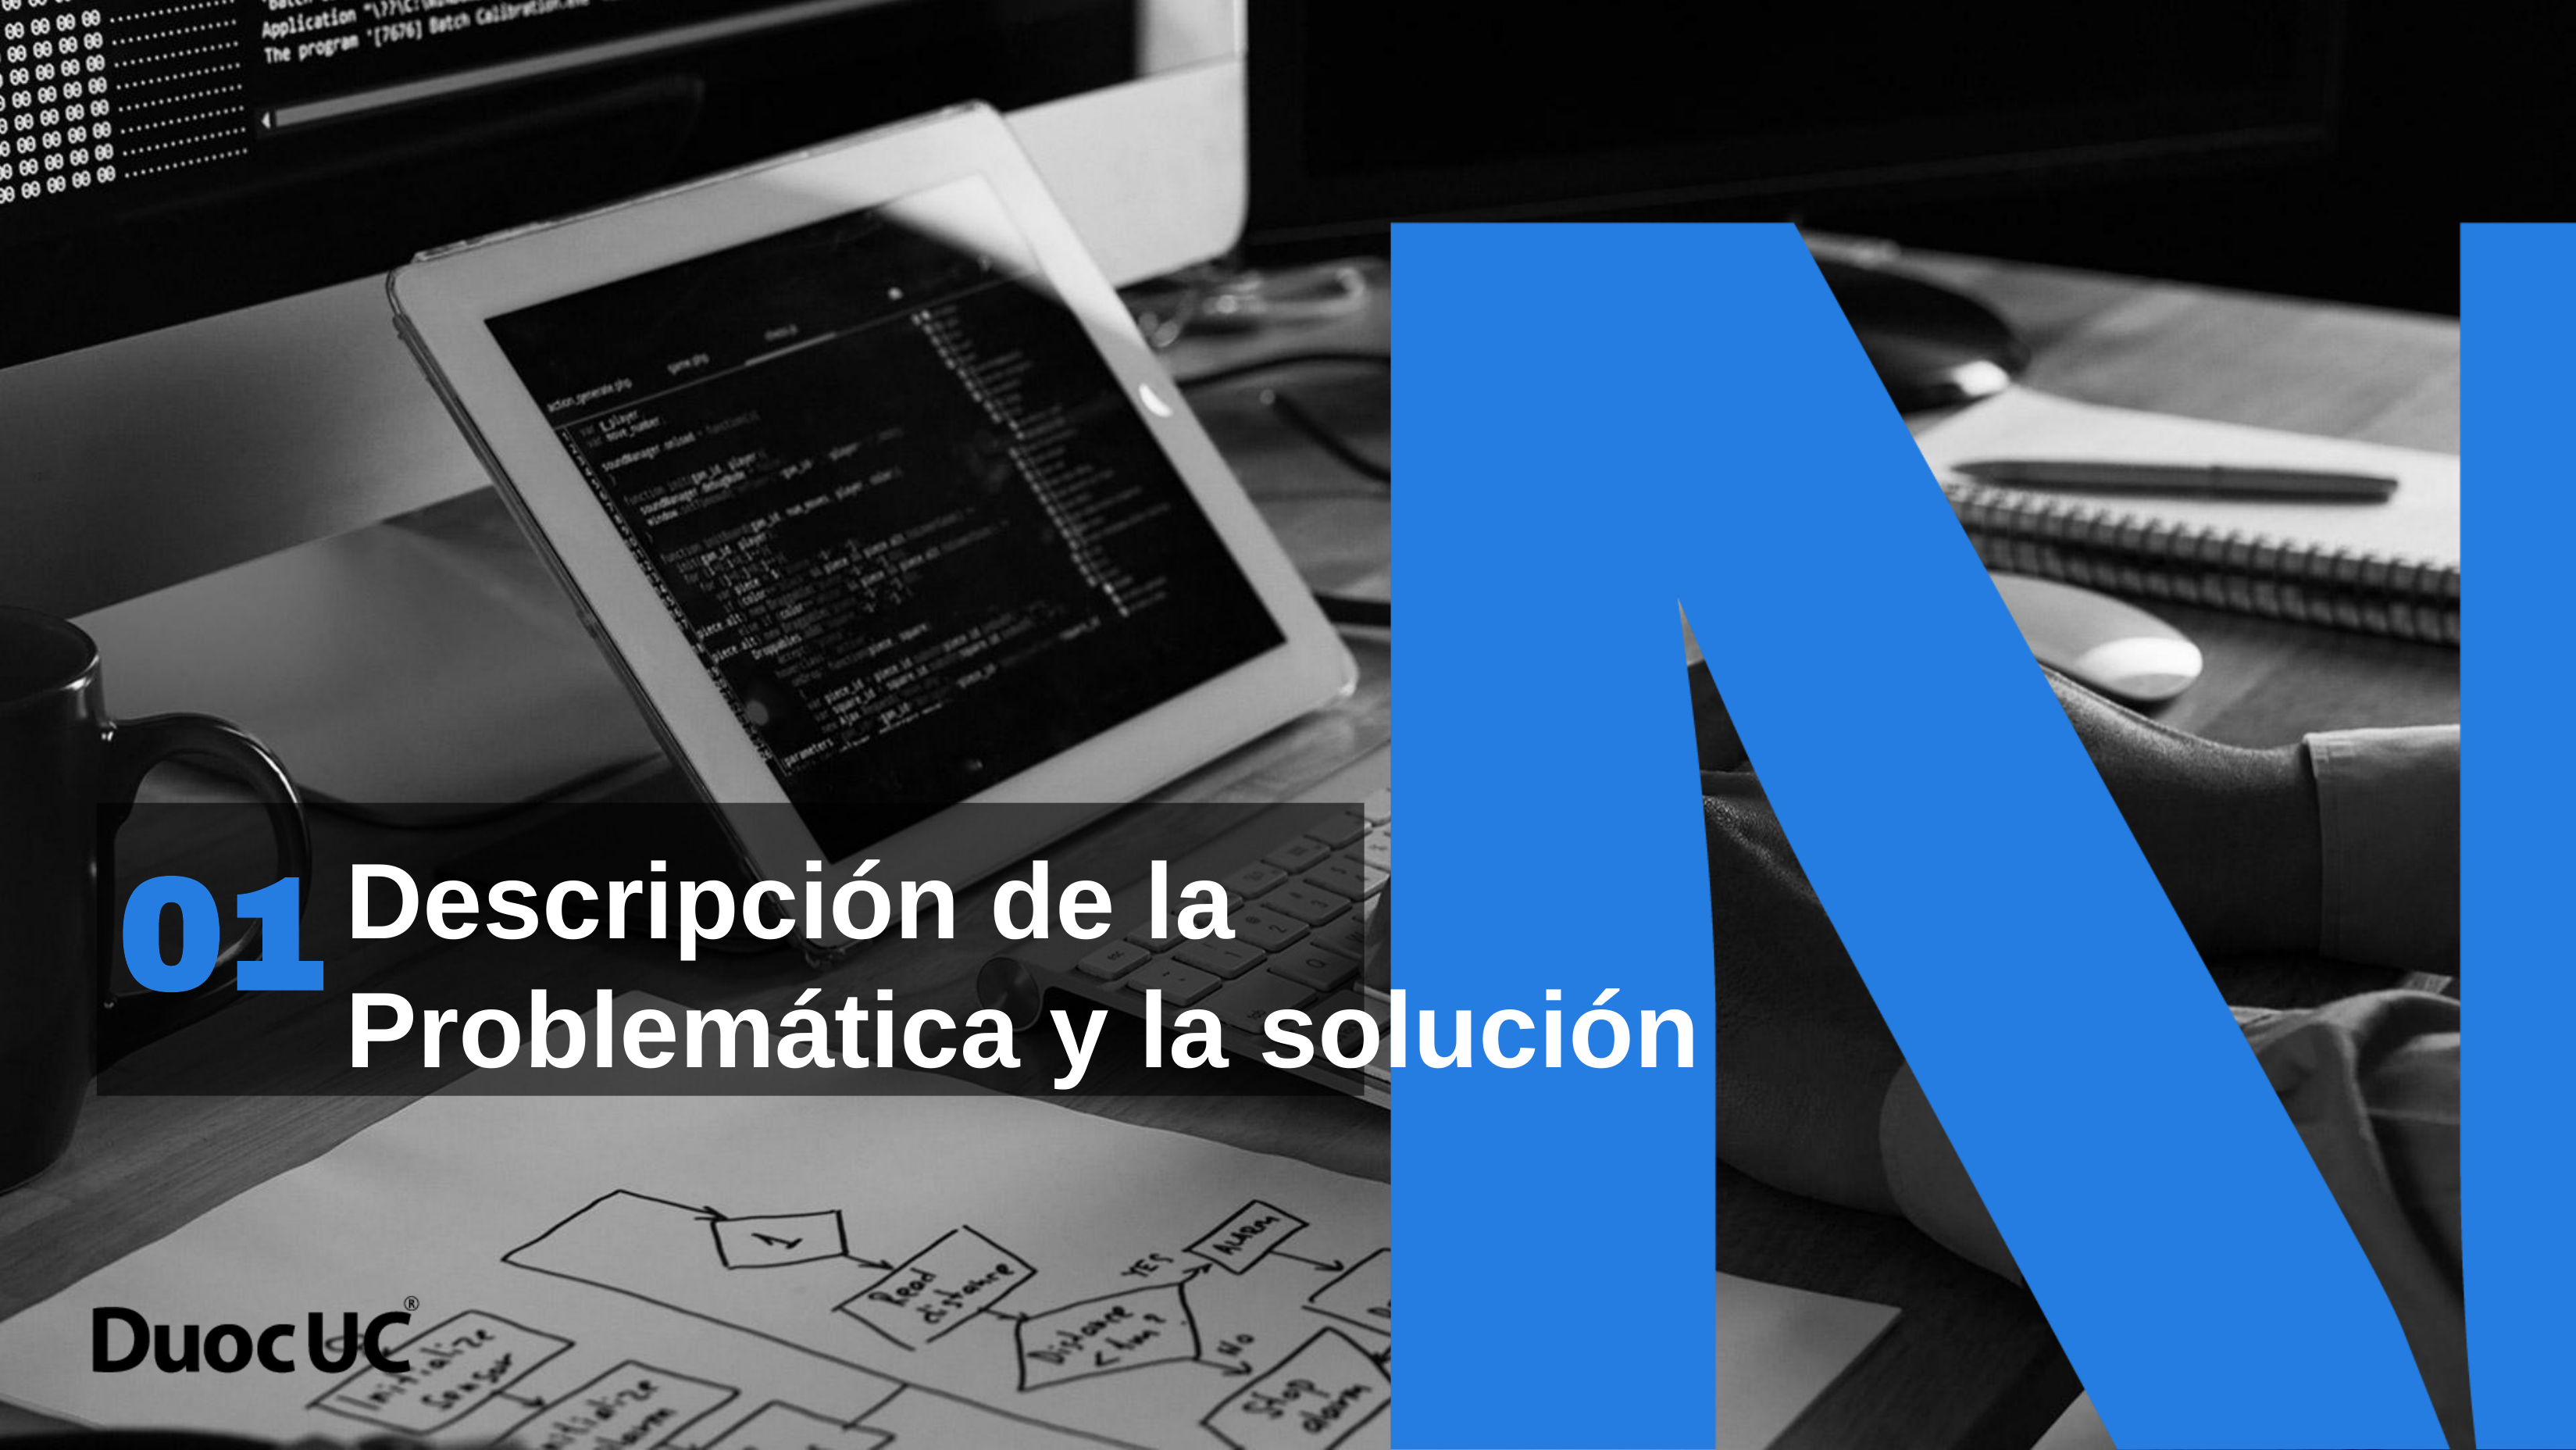

01
Descripción de la   Problemática y la solución